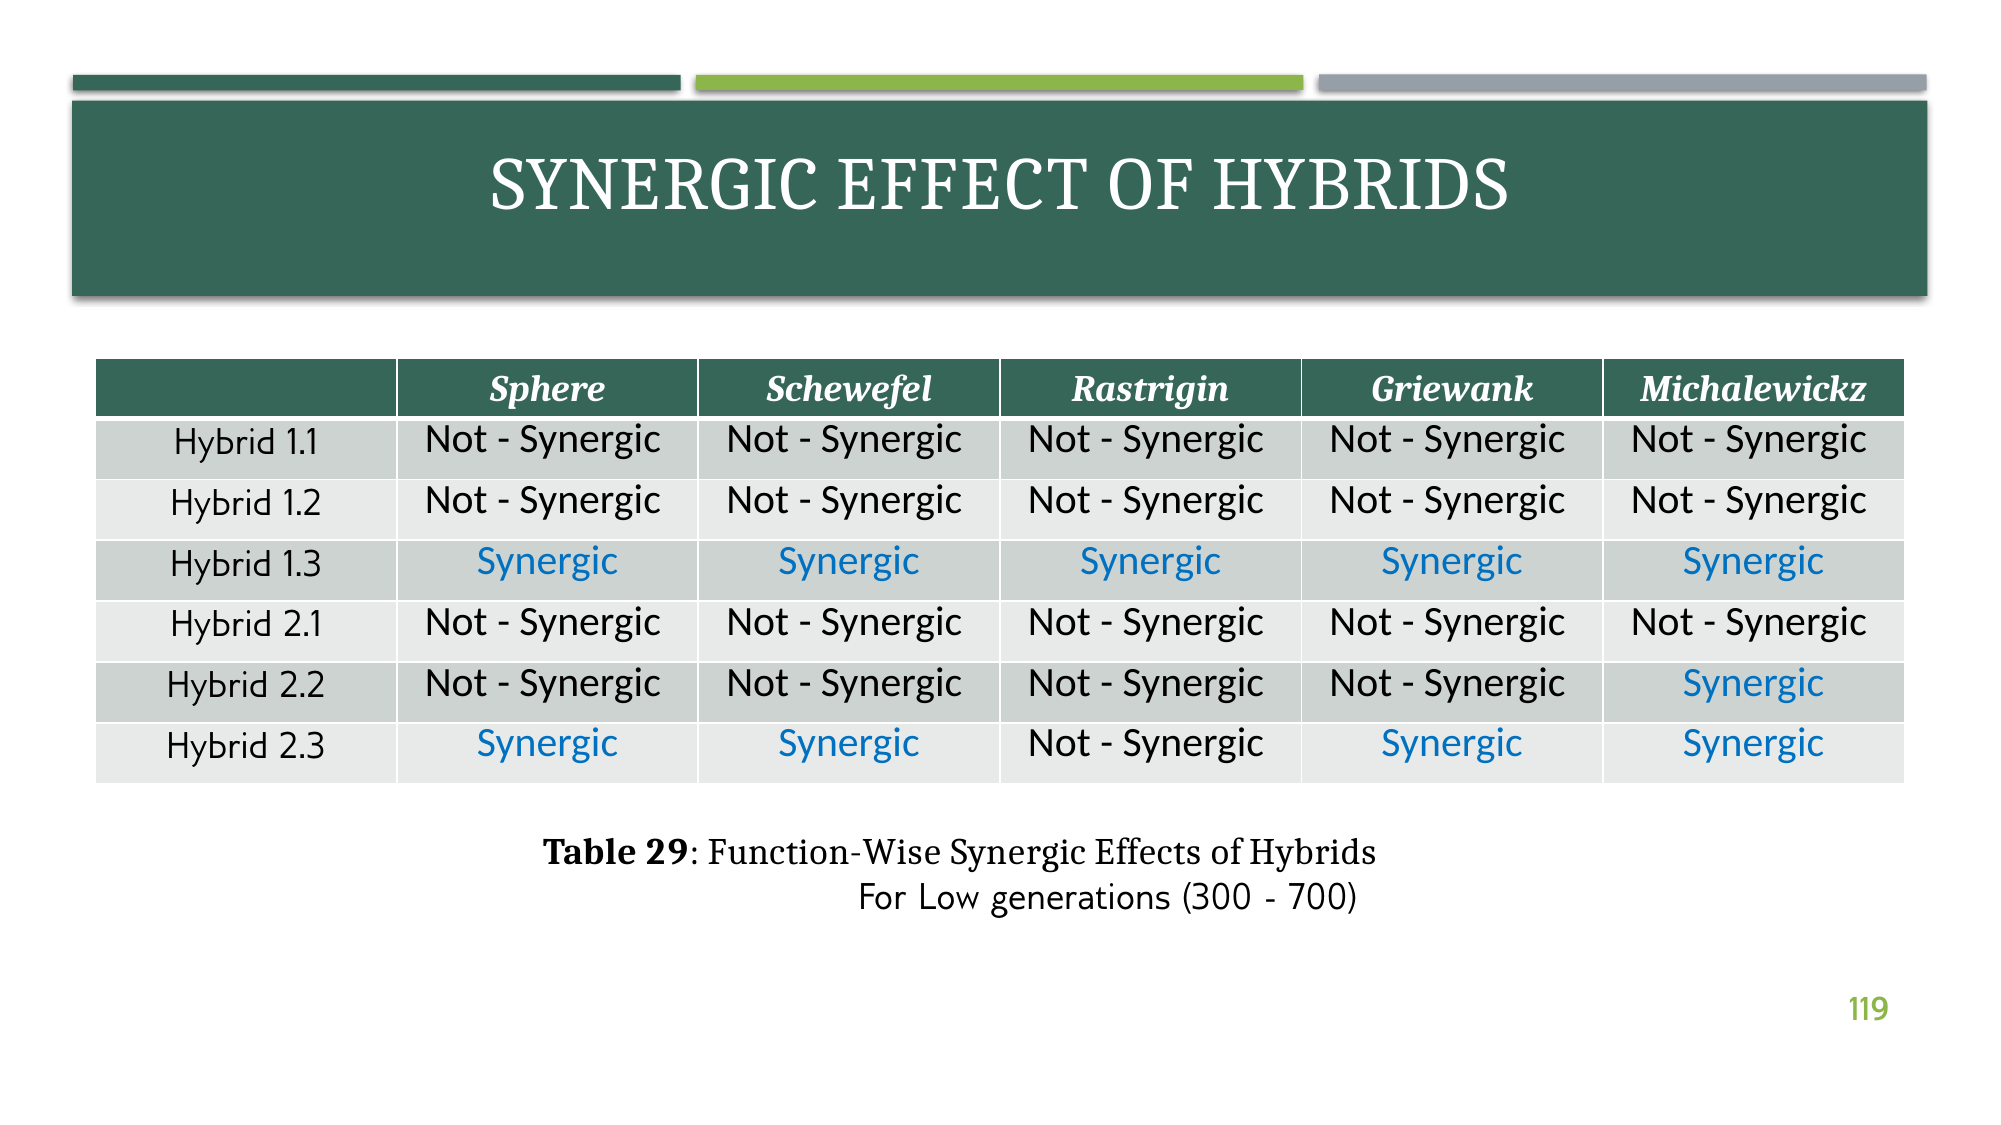

# Synergic Effect of Hybrids
|  | Sphere | Schewefel | Rastrigin | Griewank | Michalewickz |
| --- | --- | --- | --- | --- | --- |
| Hybrid 1.1 | Not - Synergic | Not - Synergic | Not - Synergic | Not - Synergic | Not - Synergic |
| Hybrid 1.2 | Not - Synergic | Not - Synergic | Not - Synergic | Not - Synergic | Not - Synergic |
| Hybrid 1.3 | Synergic | Synergic | Synergic | Synergic | Synergic |
| Hybrid 2.1 | Not - Synergic | Not - Synergic | Not - Synergic | Not - Synergic | Not - Synergic |
| Hybrid 2.2 | Not - Synergic | Not - Synergic | Not - Synergic | Not - Synergic | Synergic |
| Hybrid 2.3 | Synergic | Synergic | Not - Synergic | Synergic | Synergic |
Table 29: Function-Wise Synergic Effects of Hybrids
		  For Low generations (300 - 700)

119